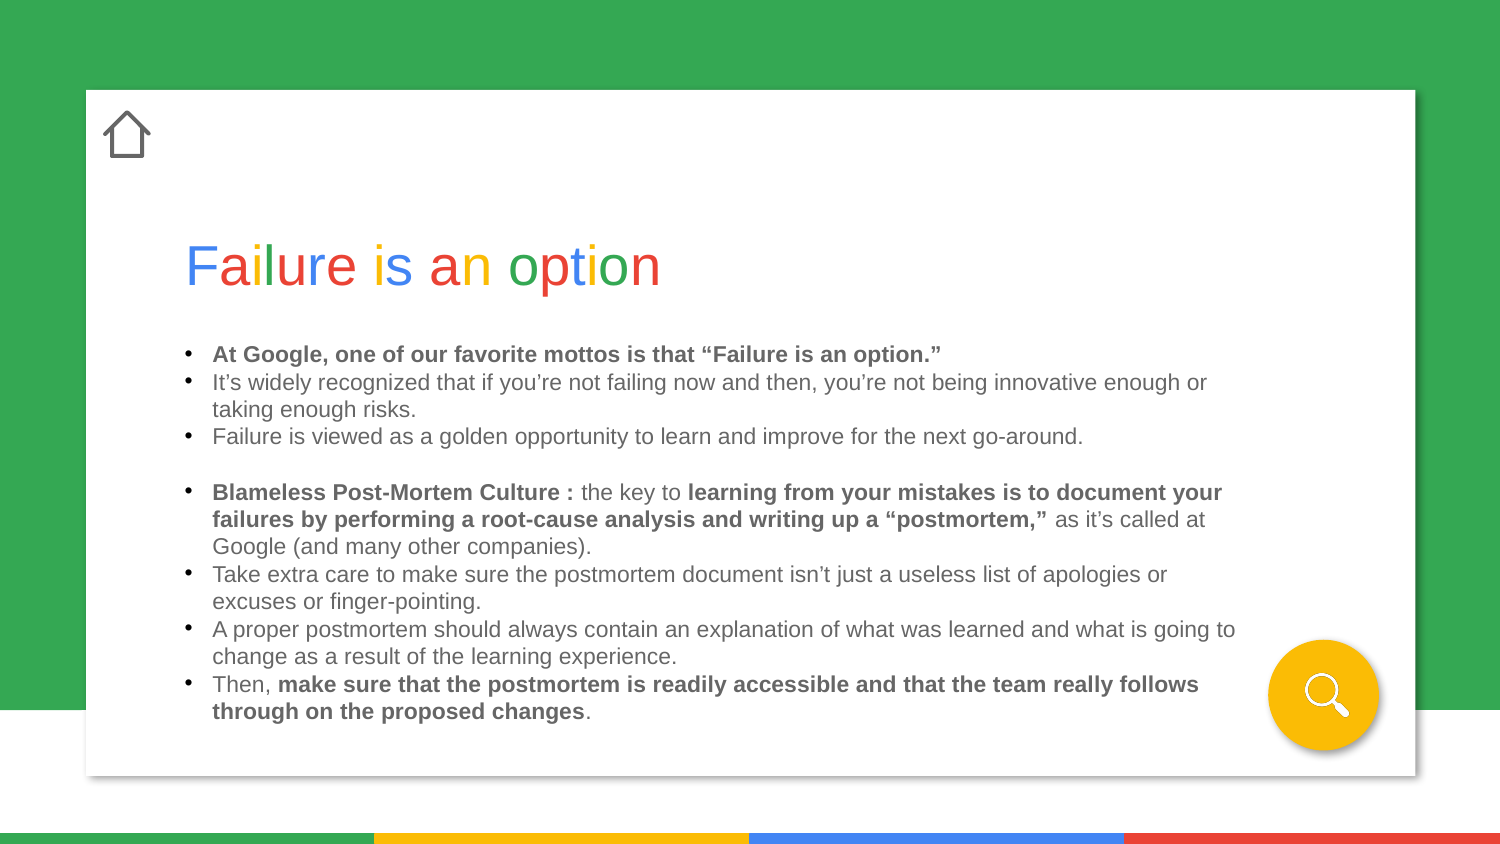

Failure is an option
At Google, one of our favorite mottos is that “Failure is an option.”
It’s widely recognized that if you’re not failing now and then, you’re not being innovative enough or taking enough risks.
Failure is viewed as a golden opportunity to learn and improve for the next go-around.

Blameless Post-Mortem Culture : the key to learning from your mistakes is to document your failures by performing a root-cause analysis and writing up a “postmortem,” as it’s called at Google (and many other companies).
Take extra care to make sure the postmortem document isn’t just a useless list of apologies or excuses or finger-pointing.
A proper postmortem should always contain an explanation of what was learned and what is going to change as a result of the learning experience.
Then, make sure that the postmortem is readily accessible and that the team really follows through on the proposed changes.